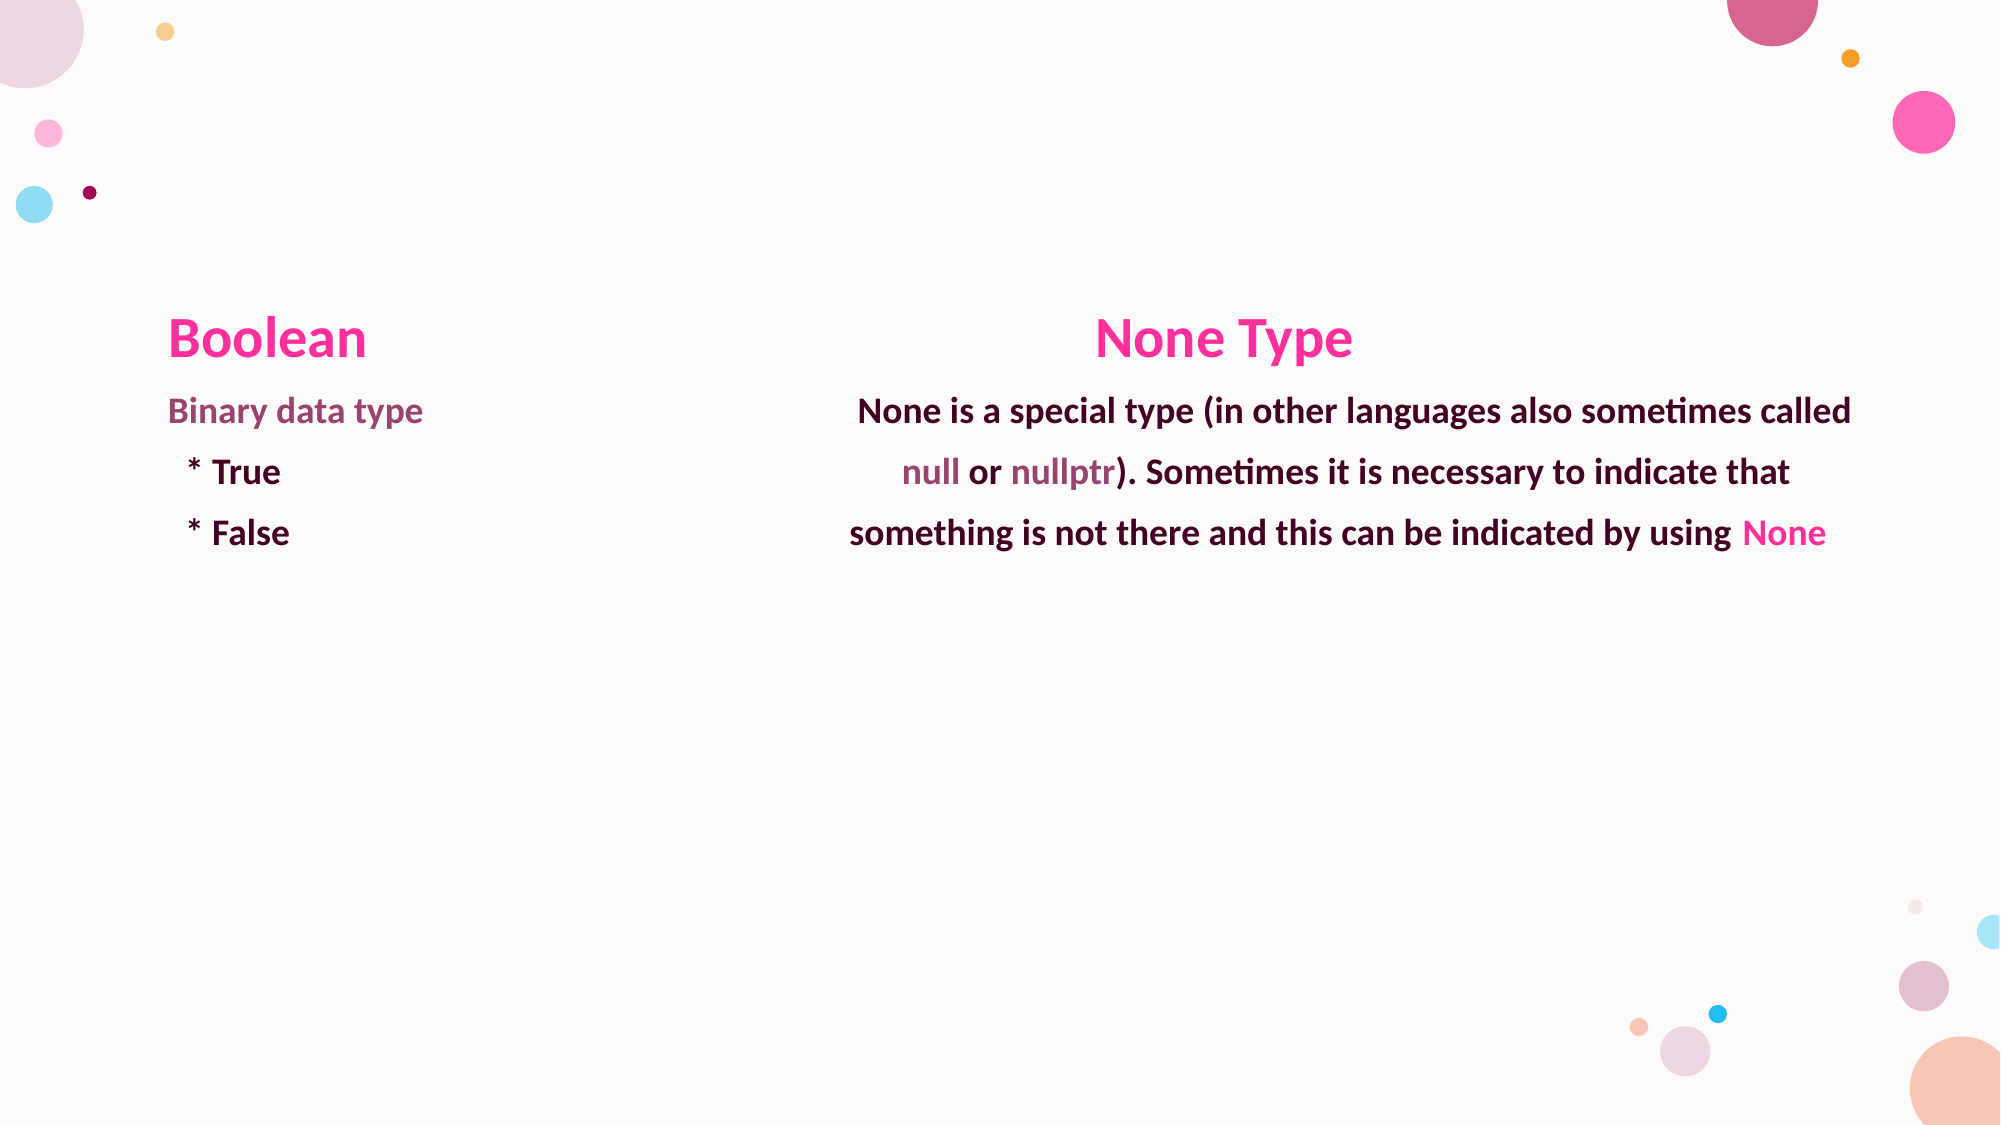

Boolean                                                       None Type
   Binary data type                                                   None is a special type (in other languages also sometimes called
     * True                                                                         null or nullptr). Sometimes it is necessary to indicate that
     * False                                                                  something is not there and this can be indicated by using None